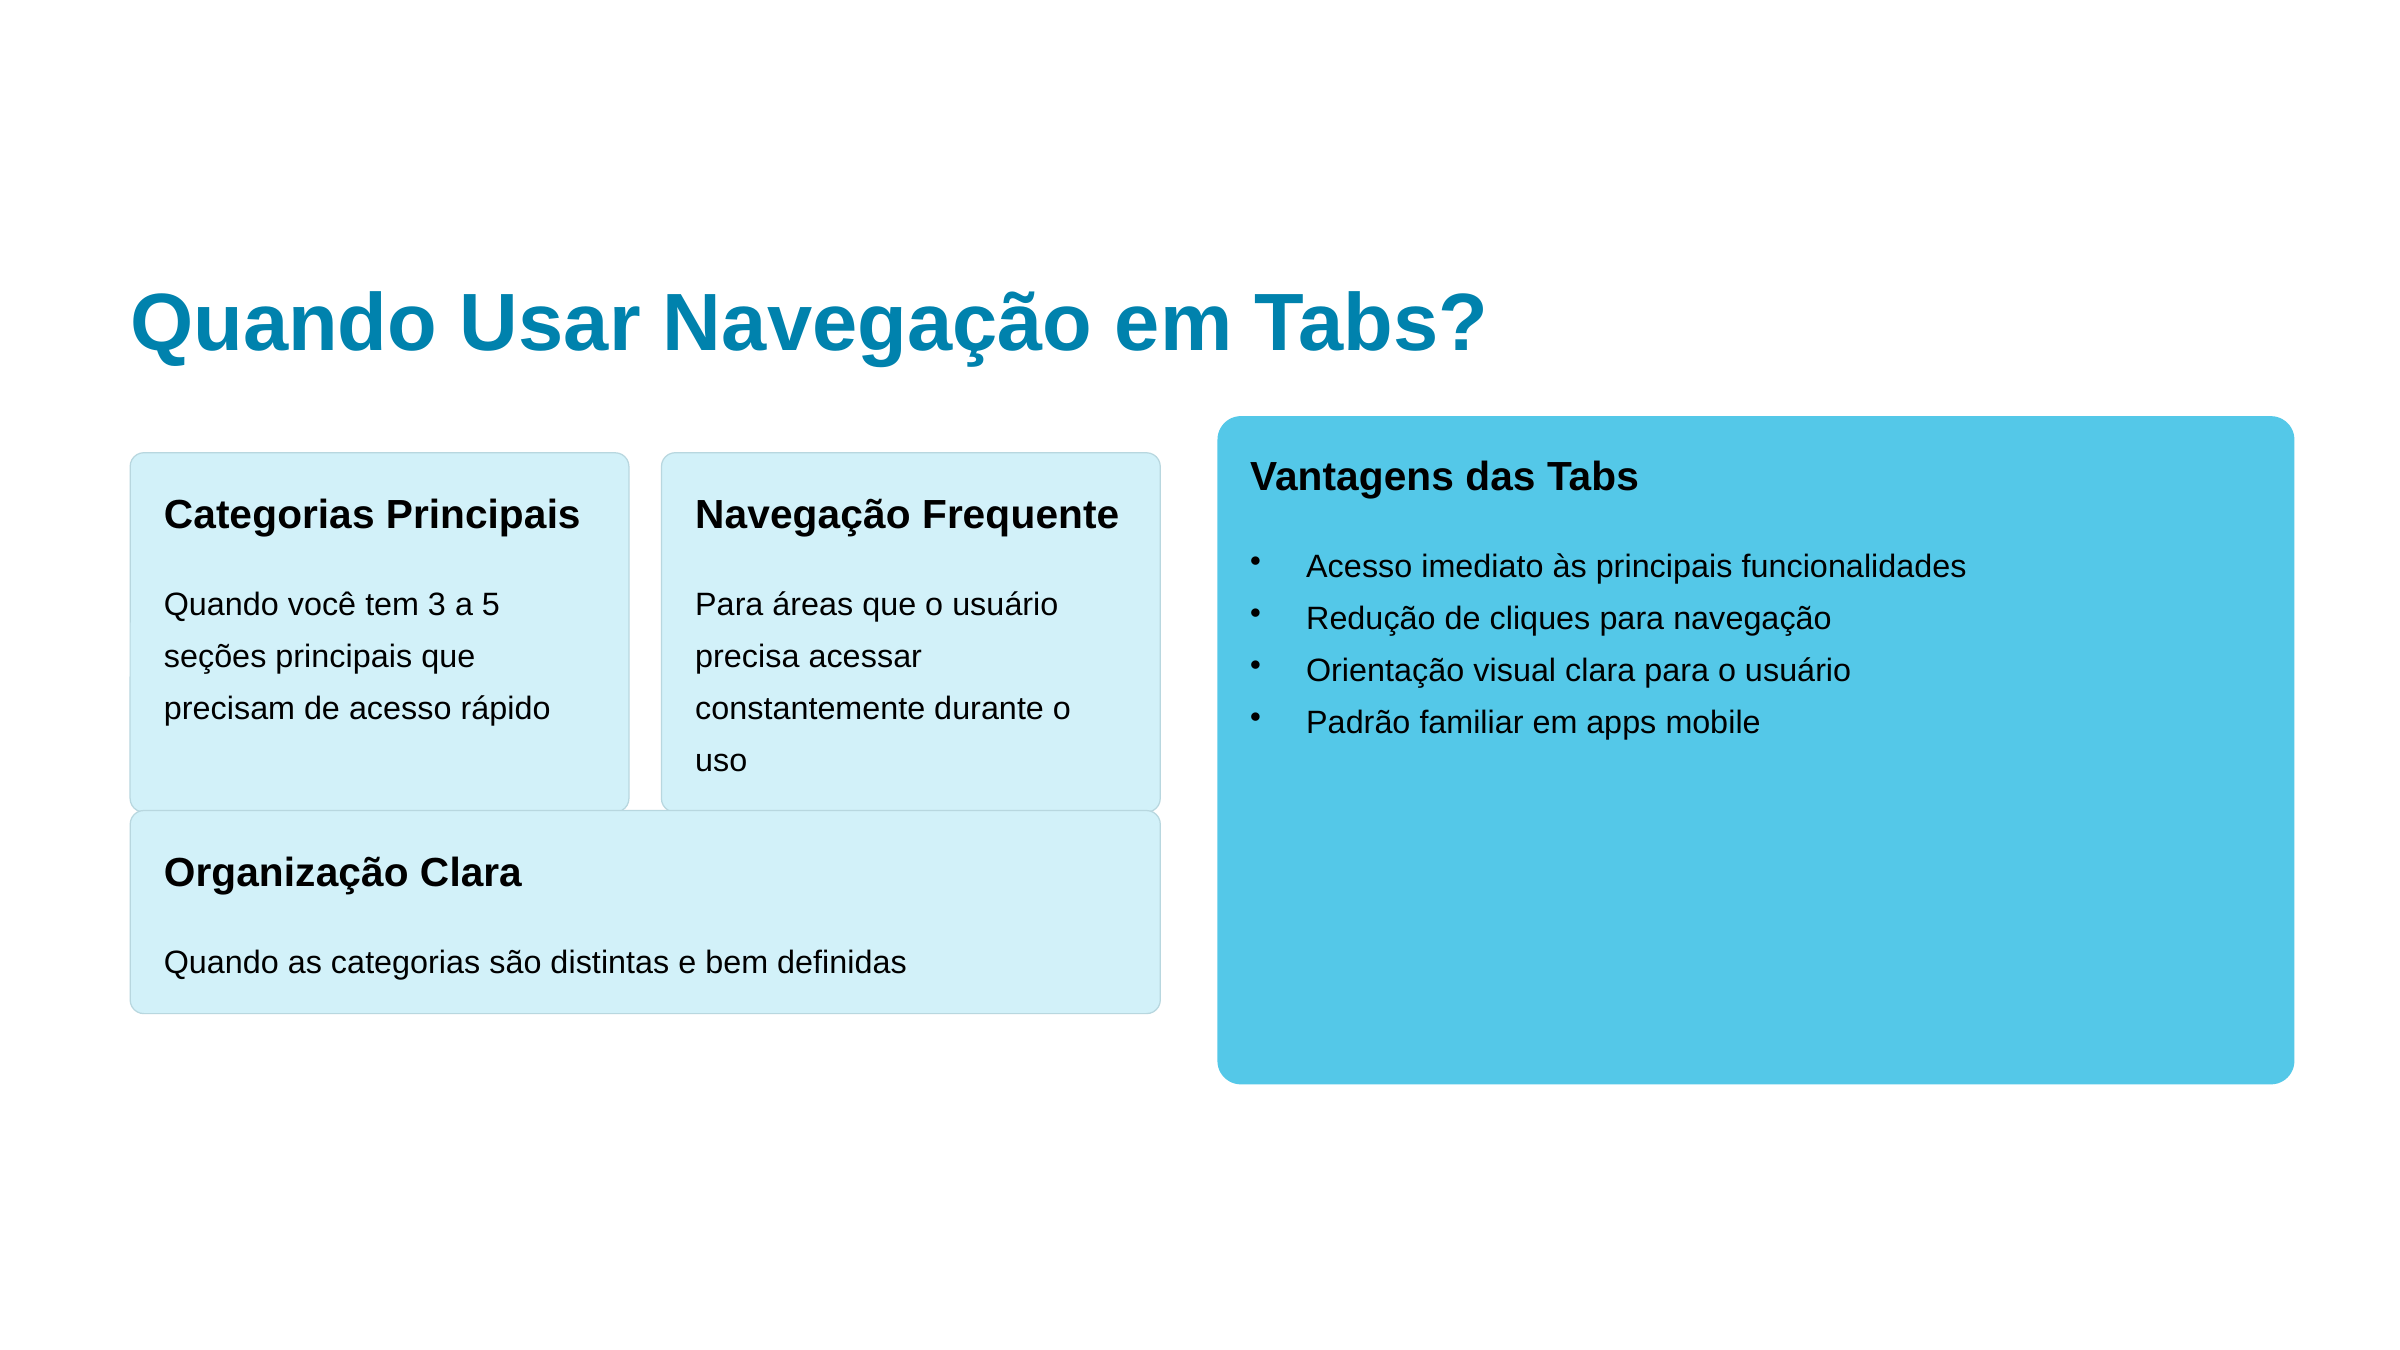

Quando Usar Navegação em Tabs?

Vantagens das Tabs

Categorias Principais
Navegação Frequente
Acesso imediato às principais funcionalidades
Redução de cliques para navegação
Orientação visual clara para o usuário
Padrão familiar em apps mobile
Quando você tem 3 a 5 seções principais que precisam de acesso rápido
Para áreas que o usuário precisa acessar constantemente durante o uso

Organização Clara
Quando as categorias são distintas e bem definidas